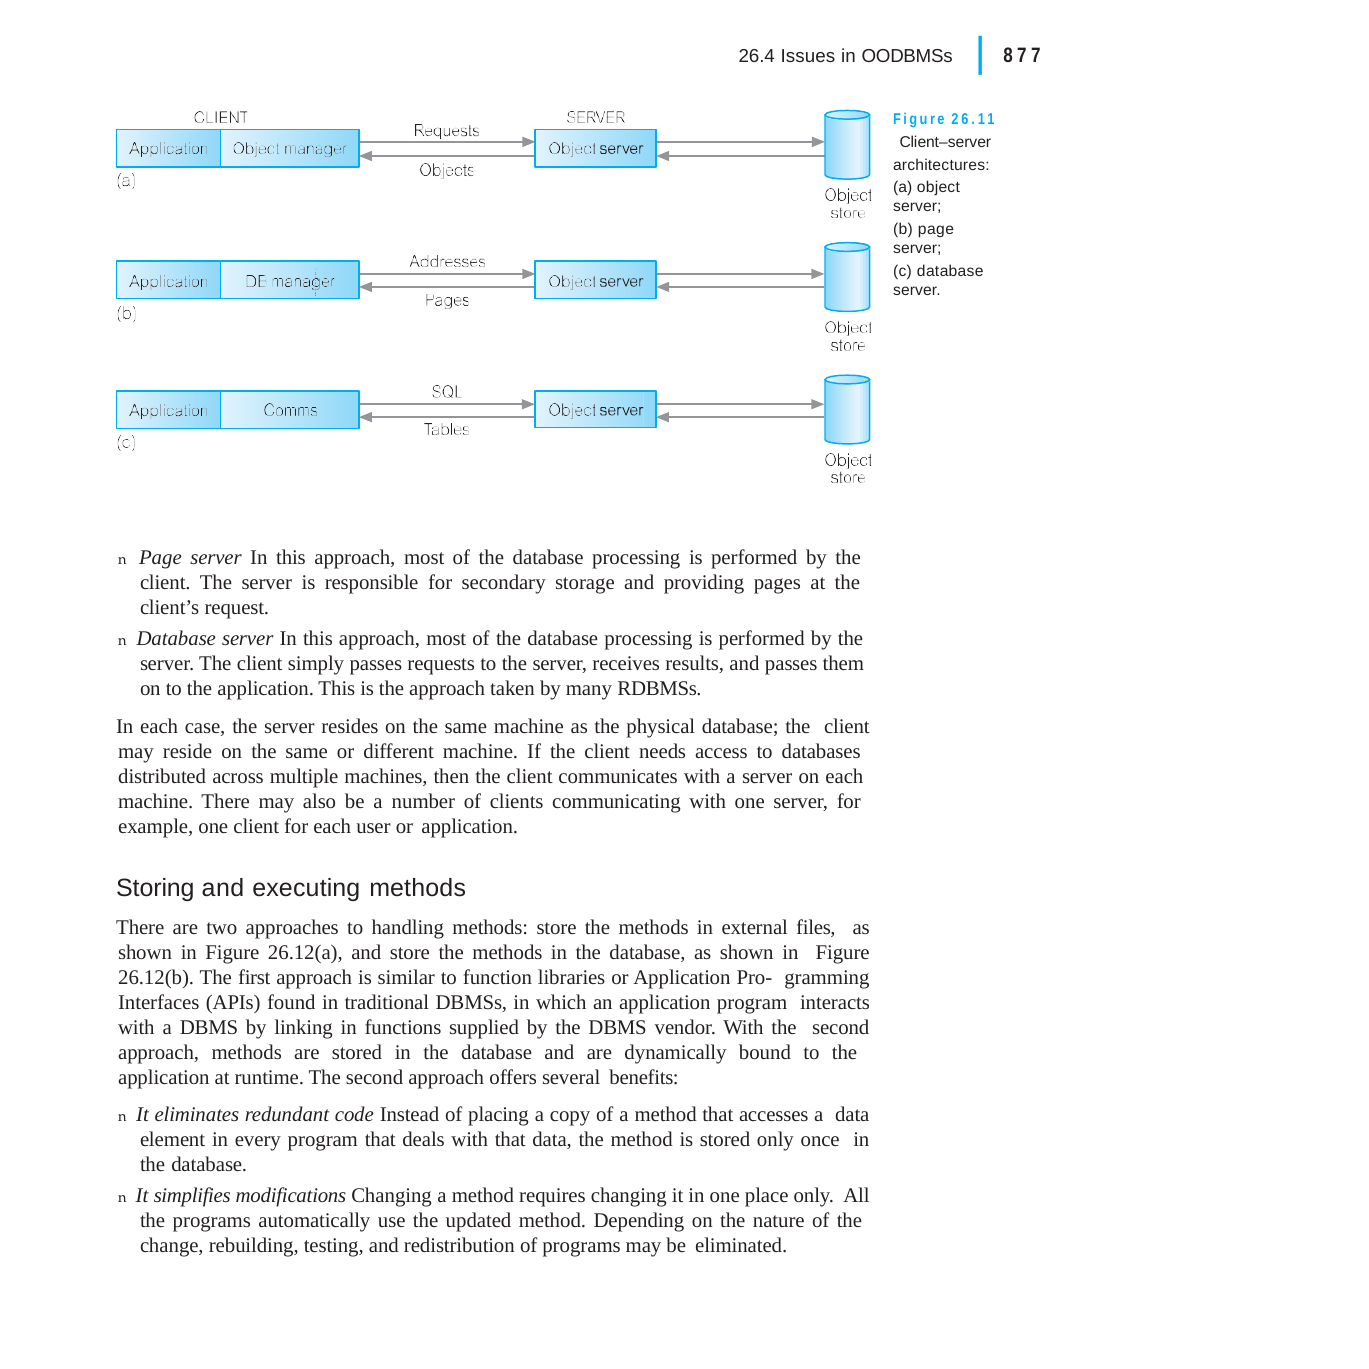

|
26.4 Issues in OODBMSs	877
Figure 26.11  Client–server  architectures:
(a) object server;
(b) page server;
(c) database server.

n Page server In this approach, most of the database processing is performed by the  client. The server is responsible for secondary storage and providing pages at the  client’s request.
n Database server In this approach, most of the database processing is performed by the  server. The client simply passes requests to the server, receives results, and passes them  on to the application. This is the approach taken by many RDBMSs.
In each case, the server resides on the same machine as the physical database; the  client may reside on the same or different machine. If the client needs access to databases  distributed across multiple machines, then the client communicates with a server on each  machine. There may also be a number of clients communicating with one server, for  example, one client for each user or application.

Storing and executing methods
There are two approaches to handling methods: store the methods in external files,  as shown in Figure 26.12(a), and store the methods in the database, as shown in  Figure 26.12(b). The first approach is similar to function libraries or Application Pro-  gramming Interfaces (APIs) found in traditional DBMSs, in which an application program  interacts with a DBMS by linking in functions supplied by the DBMS vendor. With the  second approach, methods are stored in the database and are dynamically bound to the  application at runtime. The second approach offers several benefits:
n It eliminates redundant code Instead of placing a copy of a method that accesses a  data element in every program that deals with that data, the method is stored only once  in the database.
n It simplifies modifications Changing a method requires changing it in one place only.  All the programs automatically use the updated method. Depending on the nature of the  change, rebuilding, testing, and redistribution of programs may be eliminated.